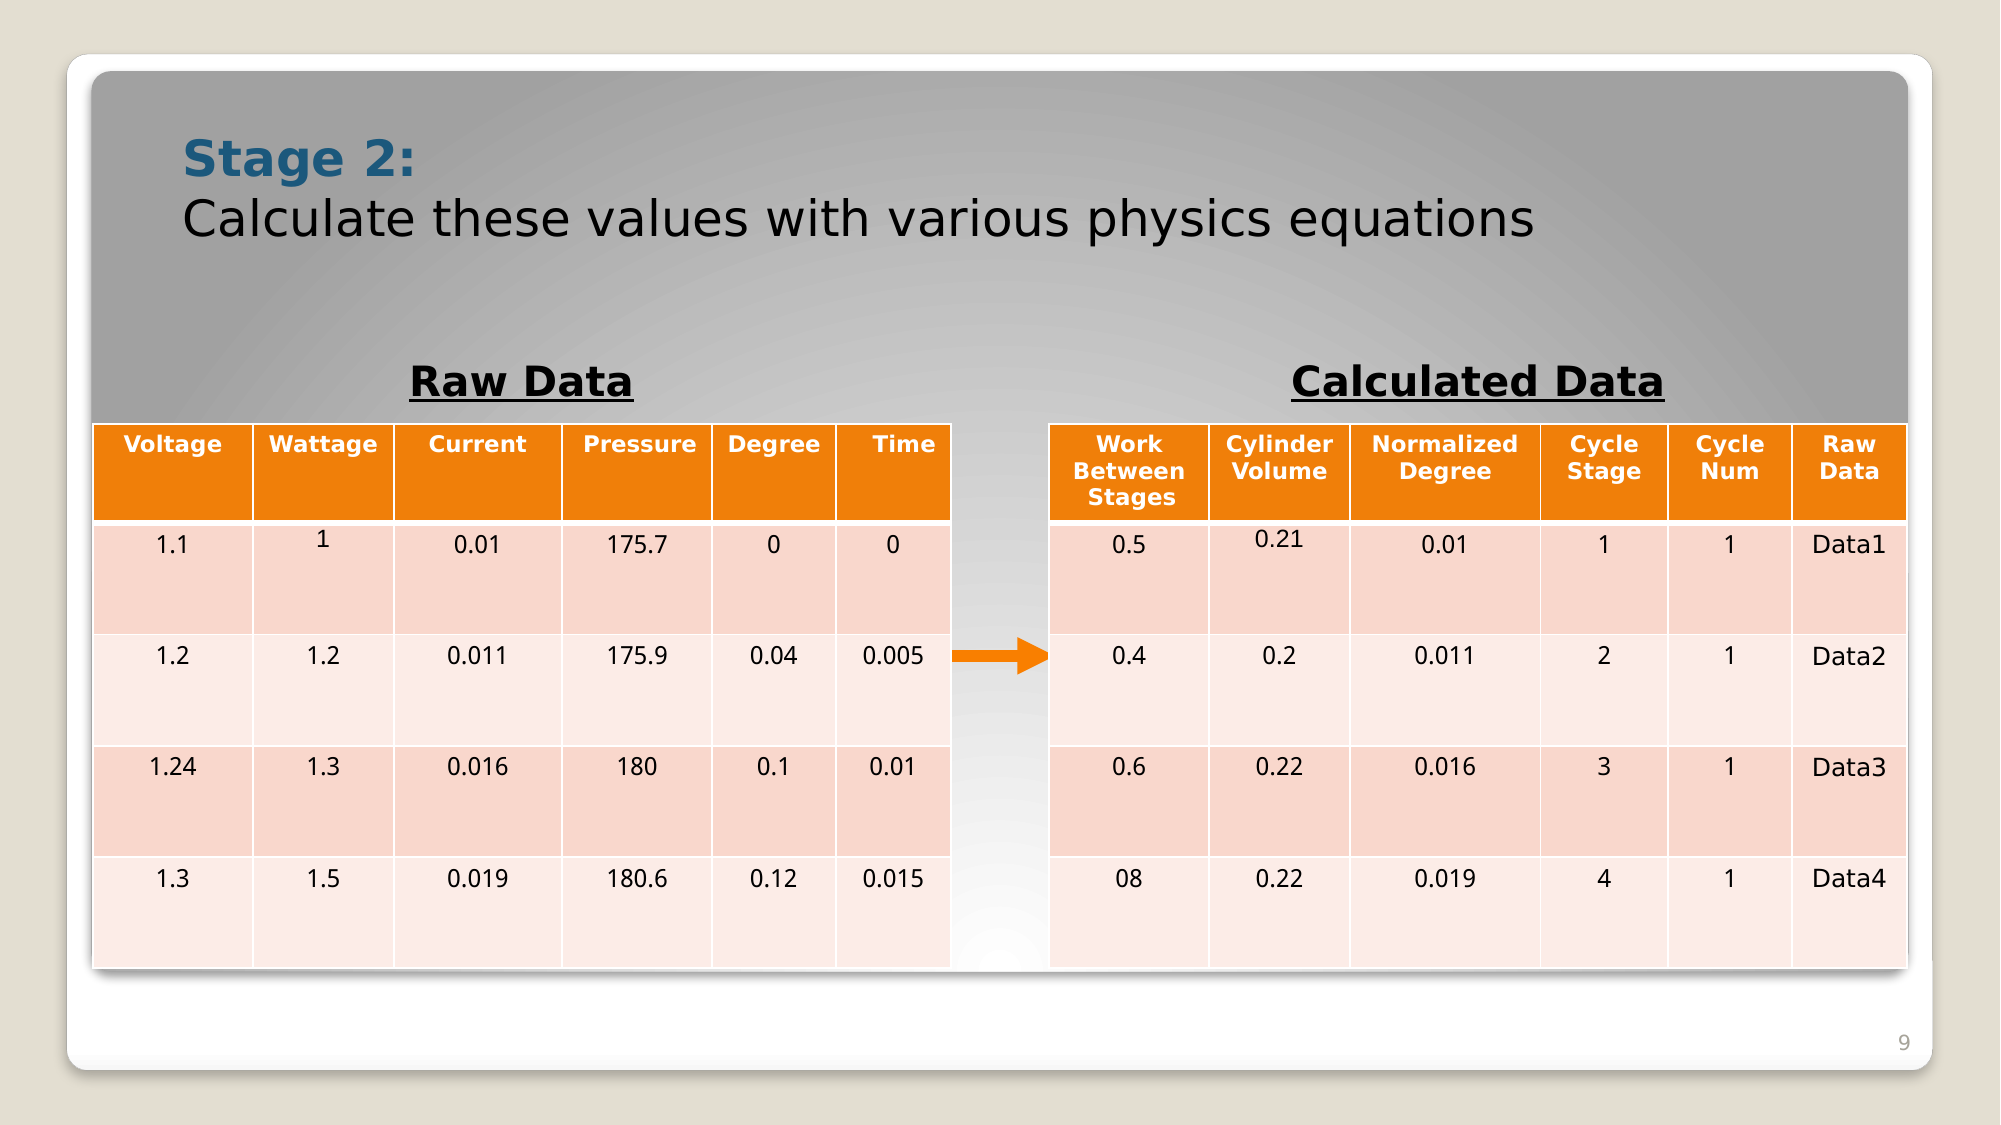

Stage 2:
Calculate these values with various physics equations
Raw Data
Calculated Data
| Voltage | Wattage | Current | Pressure | Degree | Time |
| --- | --- | --- | --- | --- | --- |
| 1.1 | 1 | 0.01 | 175.7 | 0 | 0 |
| 1.2 | 1.2 | 0.011 | 175.9 | 0.04 | 0.005 |
| 1.24 | 1.3 | 0.016 | 180 | 0.1 | 0.01 |
| 1.3 | 1.5 | 0.019 | 180.6 | 0.12 | 0.015 |
| Work Between Stages | Cylinder Volume | Normalized Degree | Cycle Stage | Cycle Num | Raw Data |
| --- | --- | --- | --- | --- | --- |
| 0.5 | 0.21 | 0.01 | 1 | 1 | Data1 |
| 0.4 | 0.2 | 0.011 | 2 | 1 | Data2 |
| 0.6 | 0.22 | 0.016 | 3 | 1 | Data3 |
| 08 | 0.22 | 0.019 | 4 | 1 | Data4 |
9